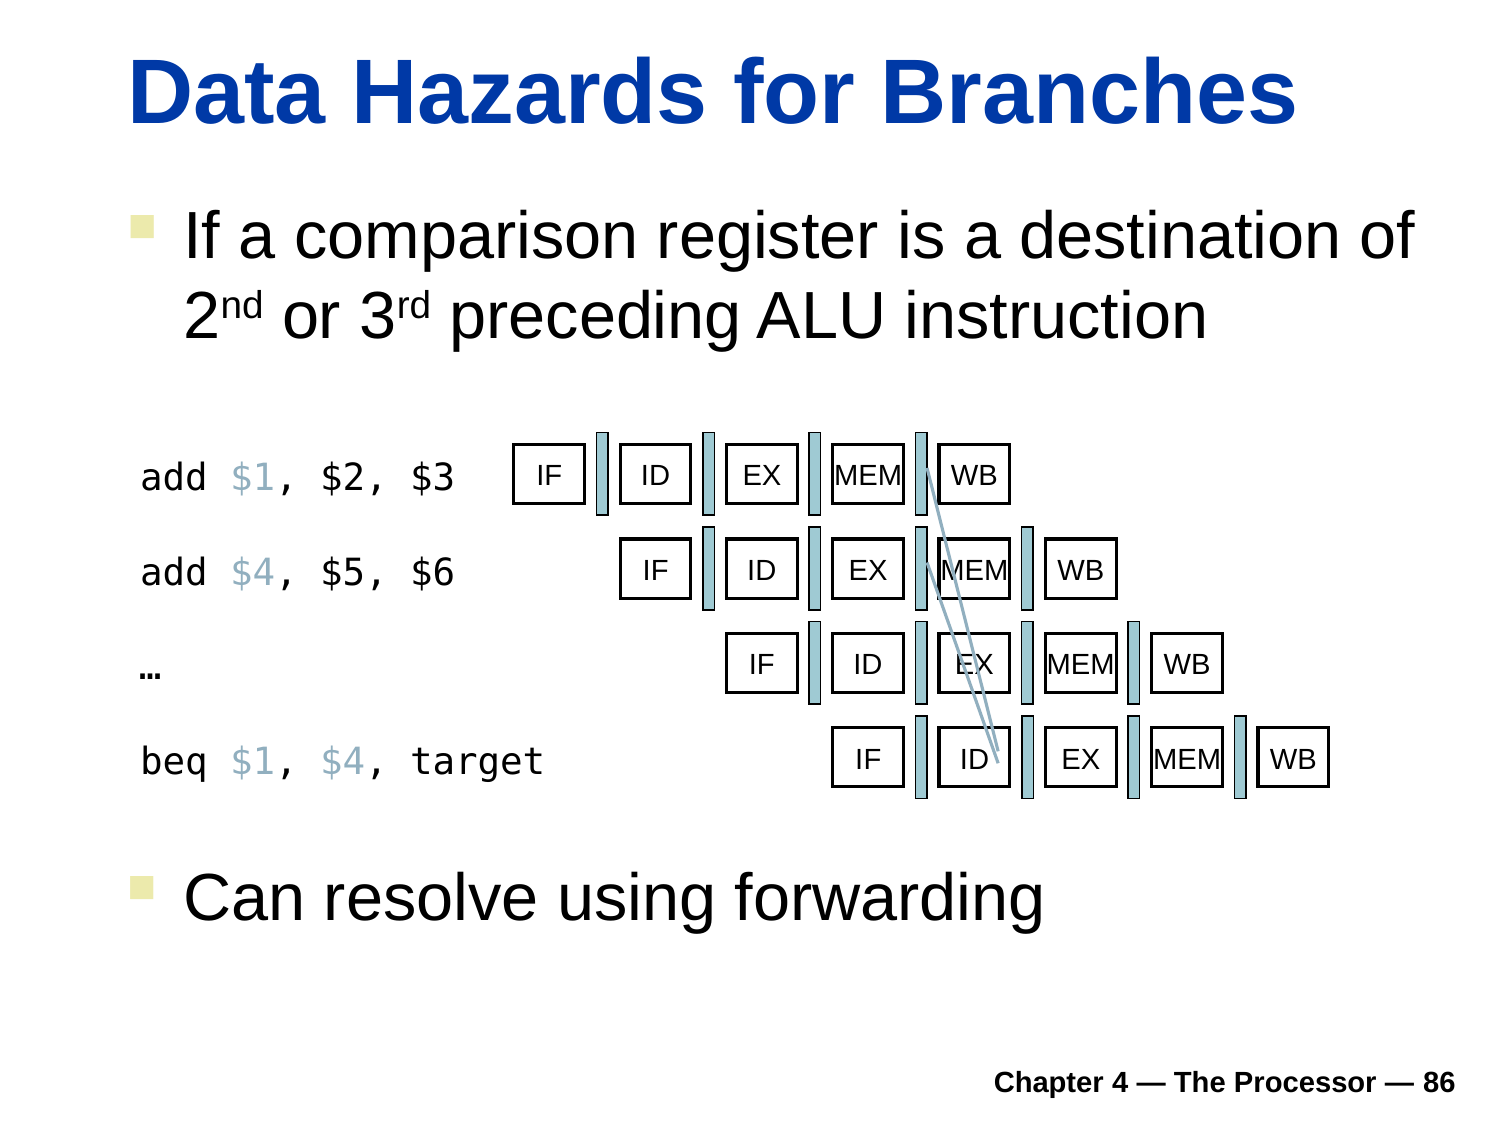

# Data Hazards for Branches
If a comparison register is a destination of 2nd or 3rd preceding ALU instruction

IF
ID
EX
MEM
WB
add $1, $2, $3

IF
ID
EX
MEM
WB
add $4, $5, $6

IF
ID
EX
MEM
WB
…

IF
ID
EX
MEM
WB
beq $1, $4, target
Can resolve using forwarding
Chapter 4 — The Processor — 86